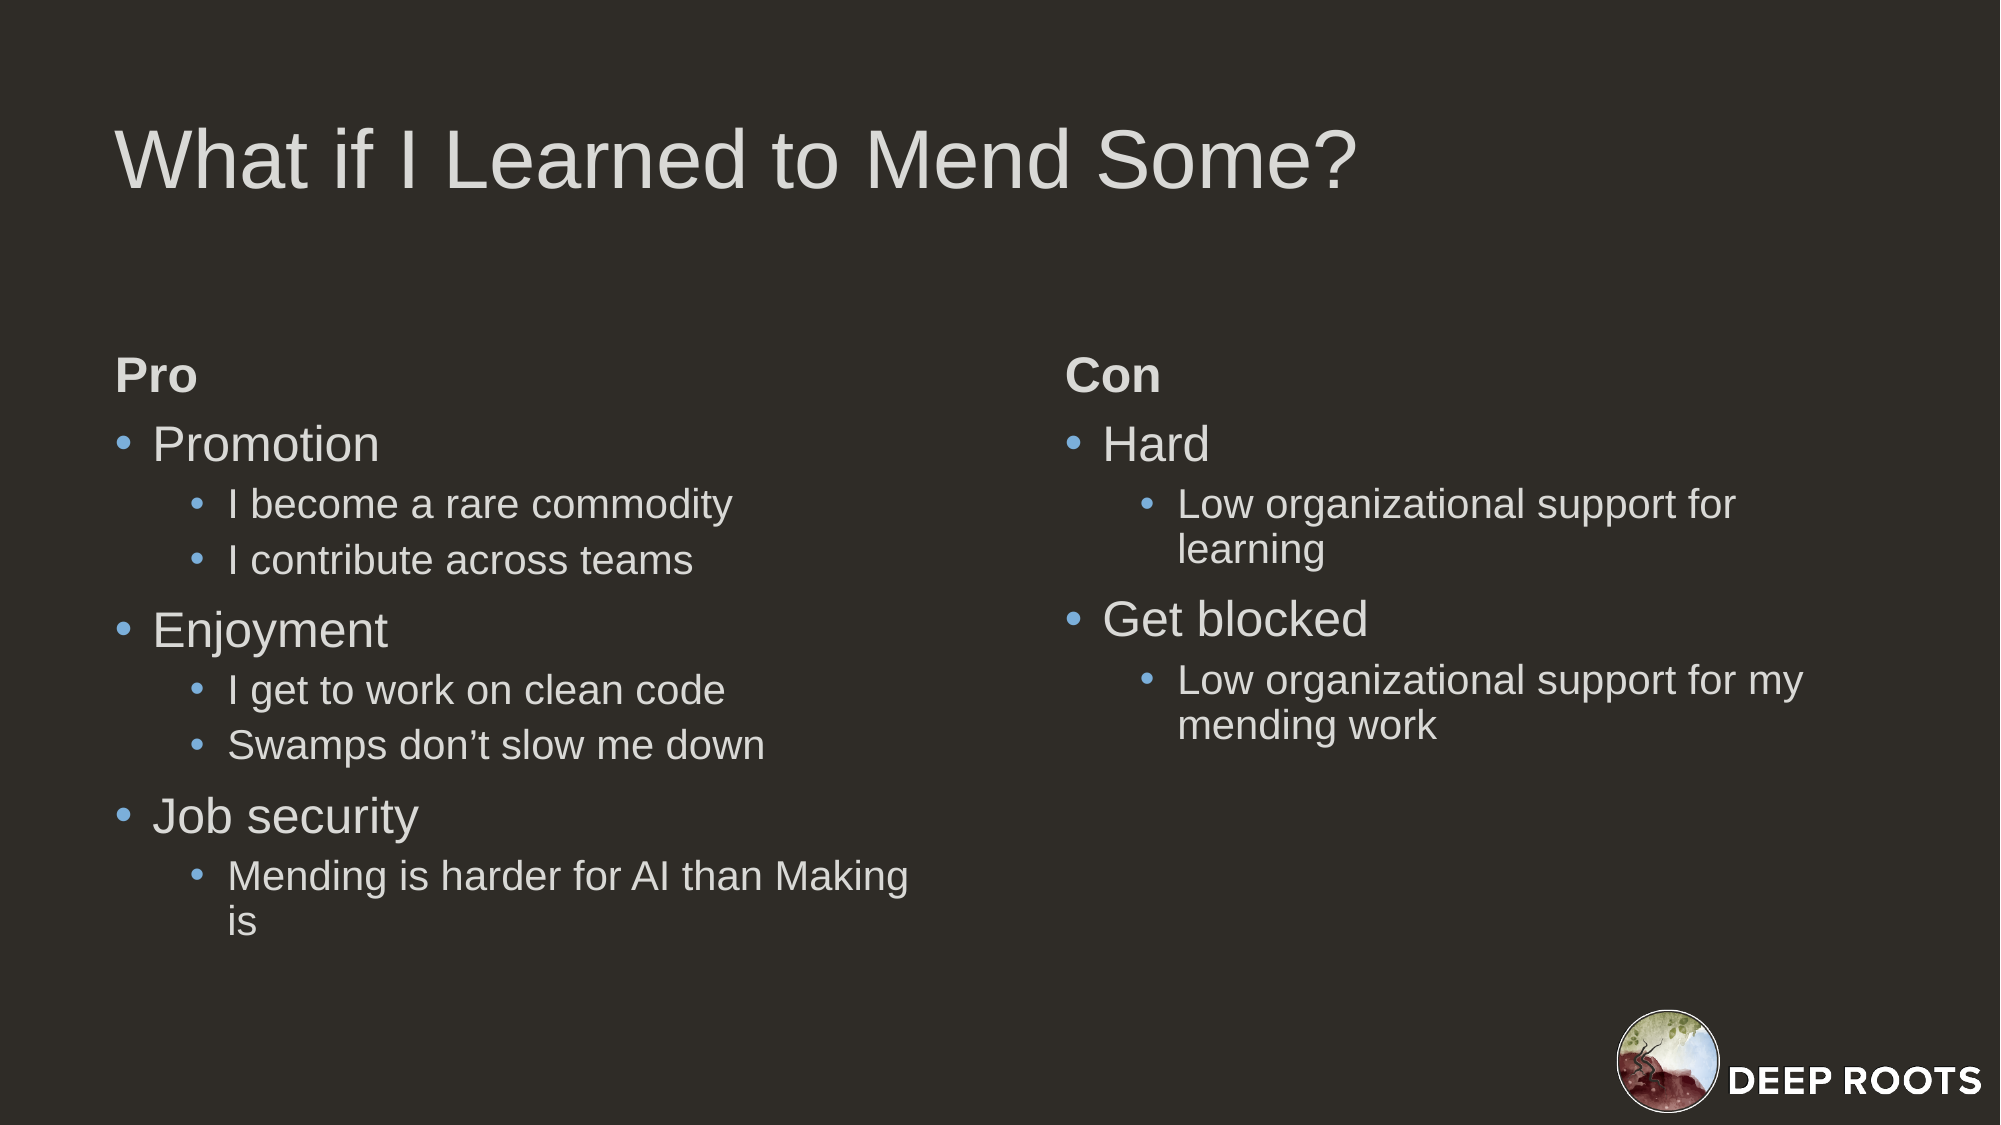

# What if I Learned to Mend Some?
Pro
Con
Promotion
I become a rare commodity
I contribute across teams
Enjoyment
I get to work on clean code
Swamps don’t slow me down
Job security
Mending is harder for AI than Making is
Hard
Low organizational support for learning
Get blocked
Low organizational support for my mending work